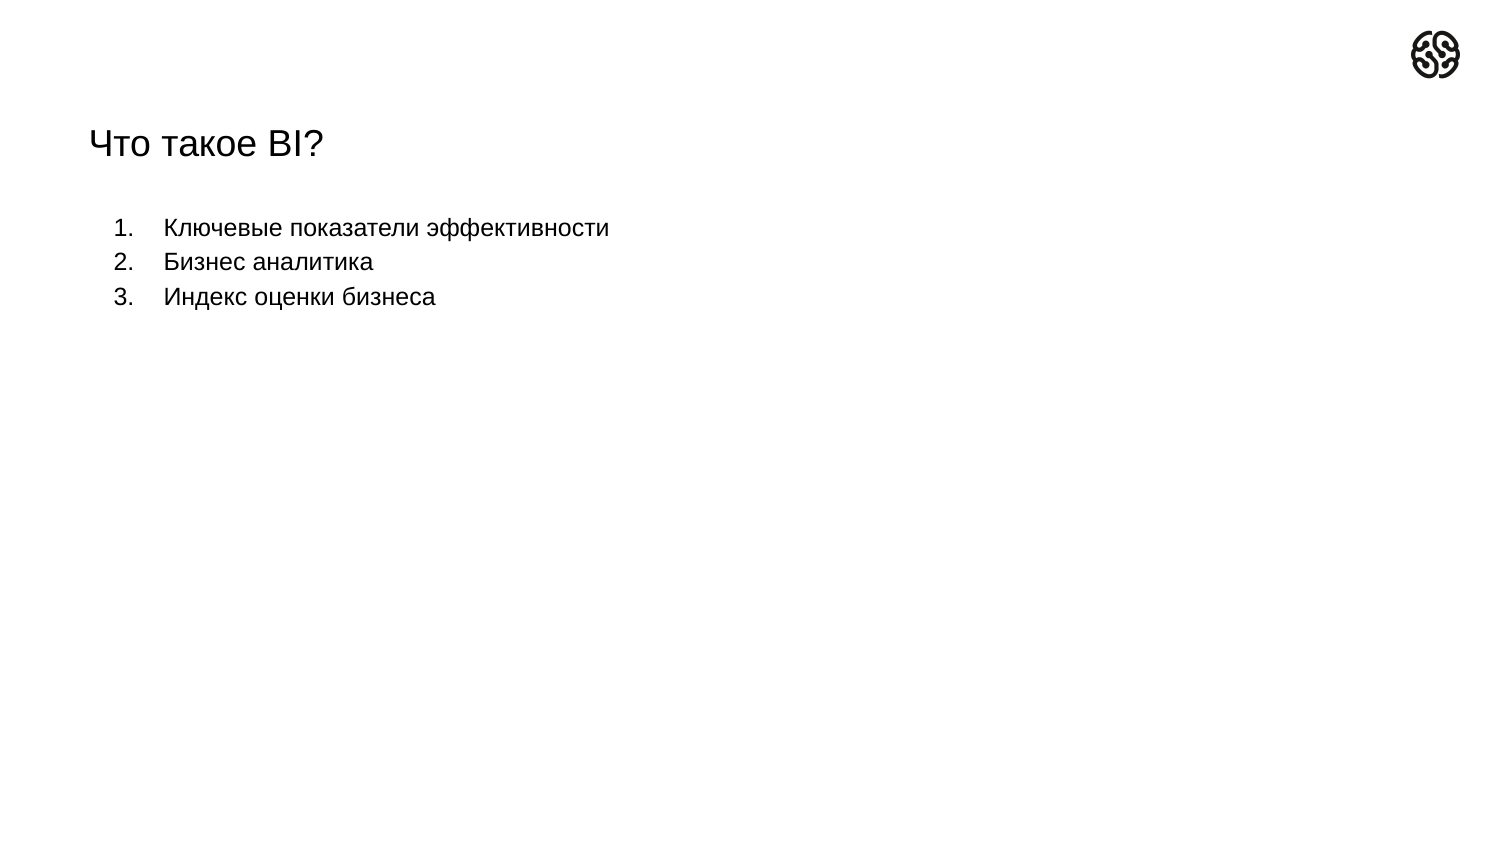

# Что такое BI?
Ключевые показатели эффективности
Бизнес аналитика
Индекс оценки бизнеса